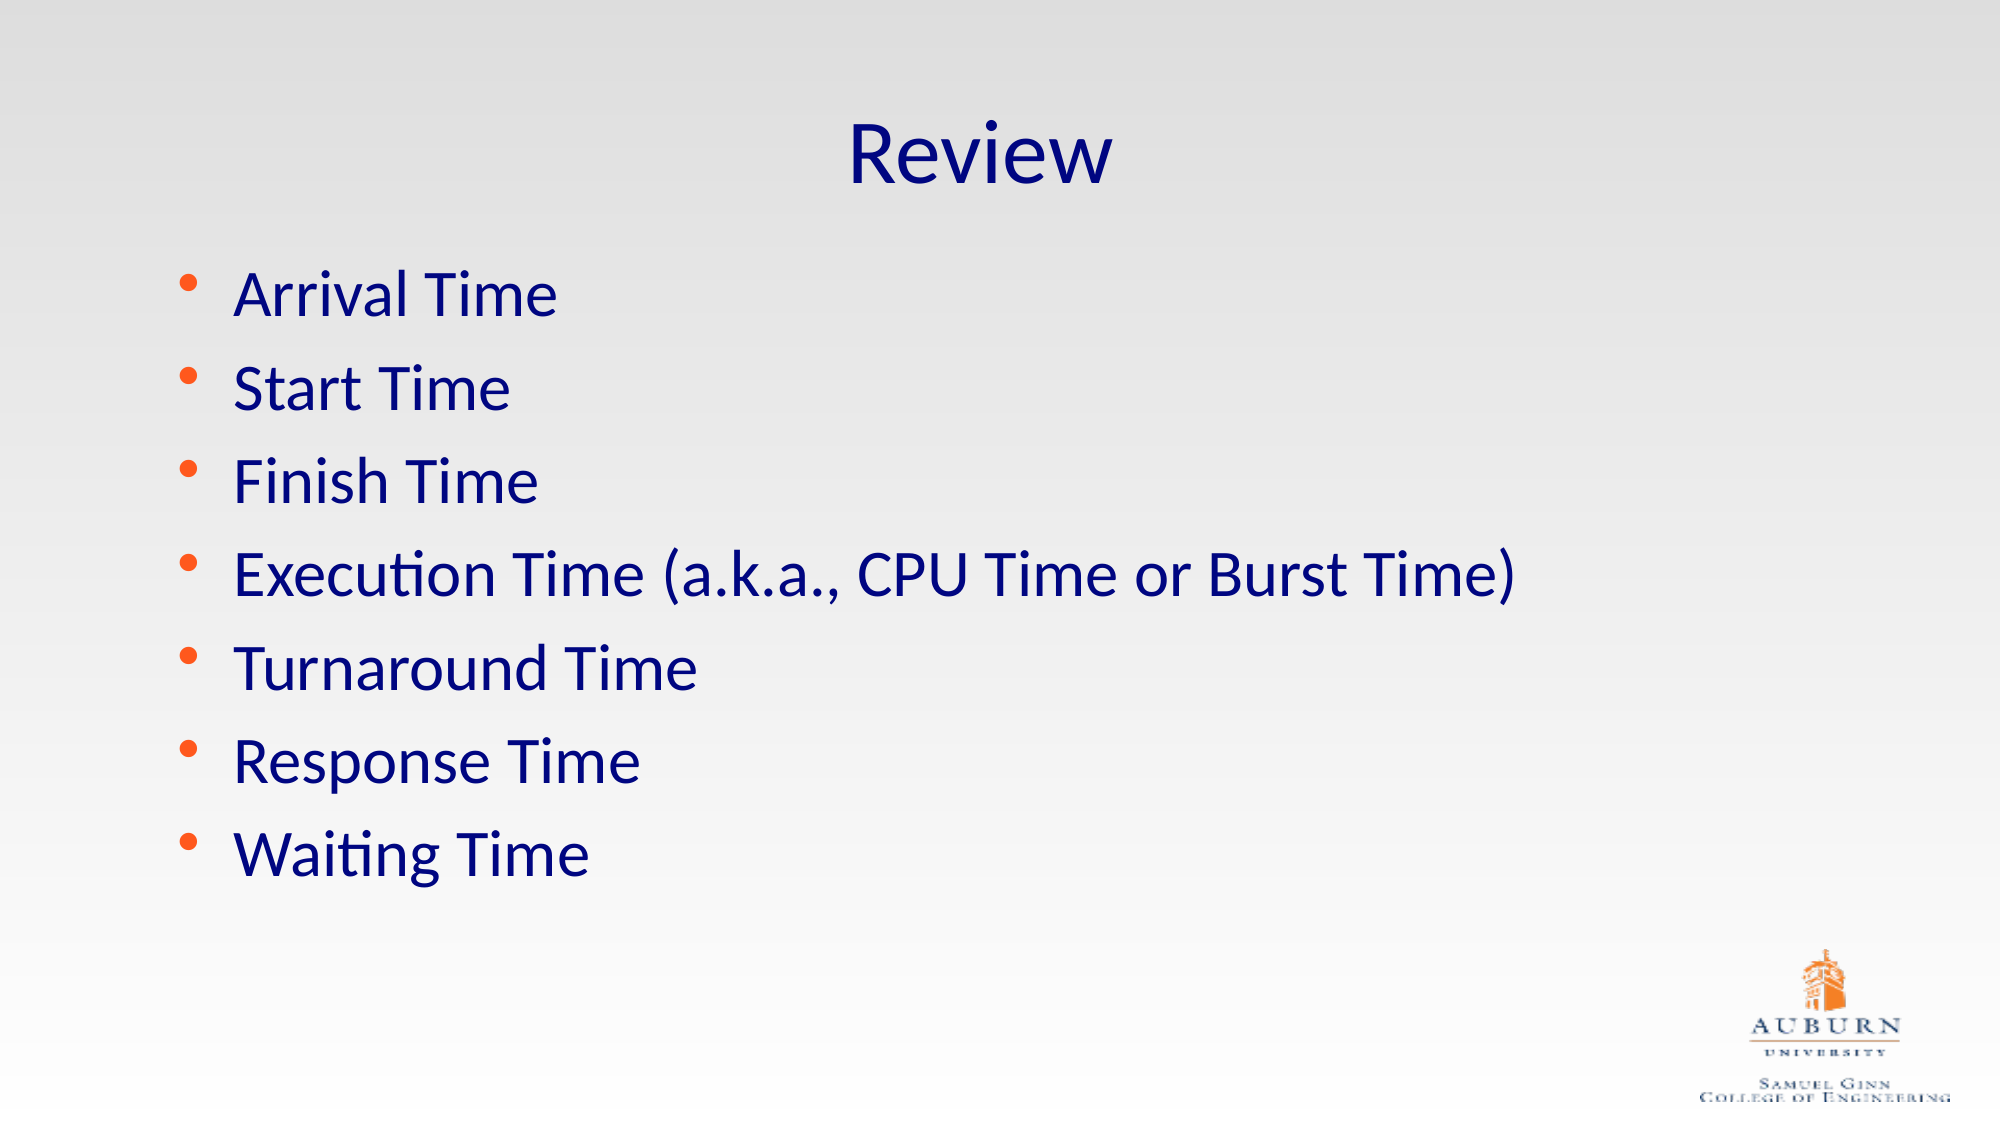

# Review
Arrival Time
Start Time
Finish Time
Execution Time (a.k.a., CPU Time or Burst Time)
Turnaround Time
Response Time
Waiting Time